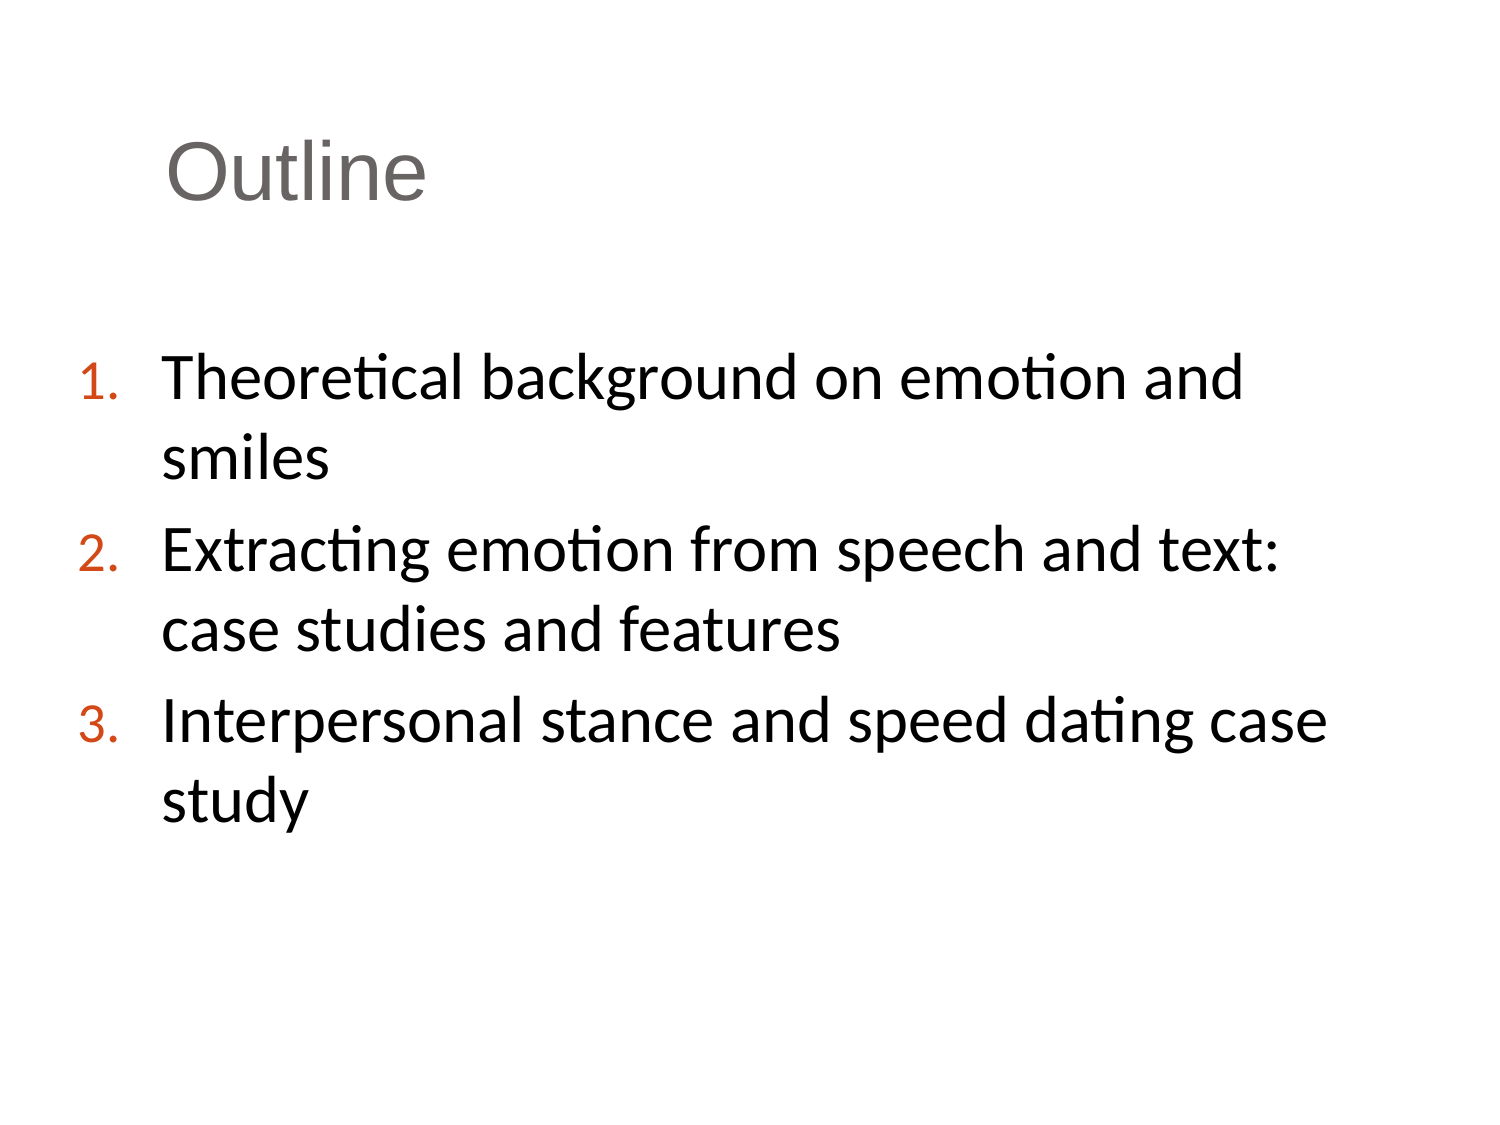

# Outline
Theoretical background on emotion and smiles
Extracting emotion from speech and text:  case studies and features
Interpersonal stance and speed dating case study